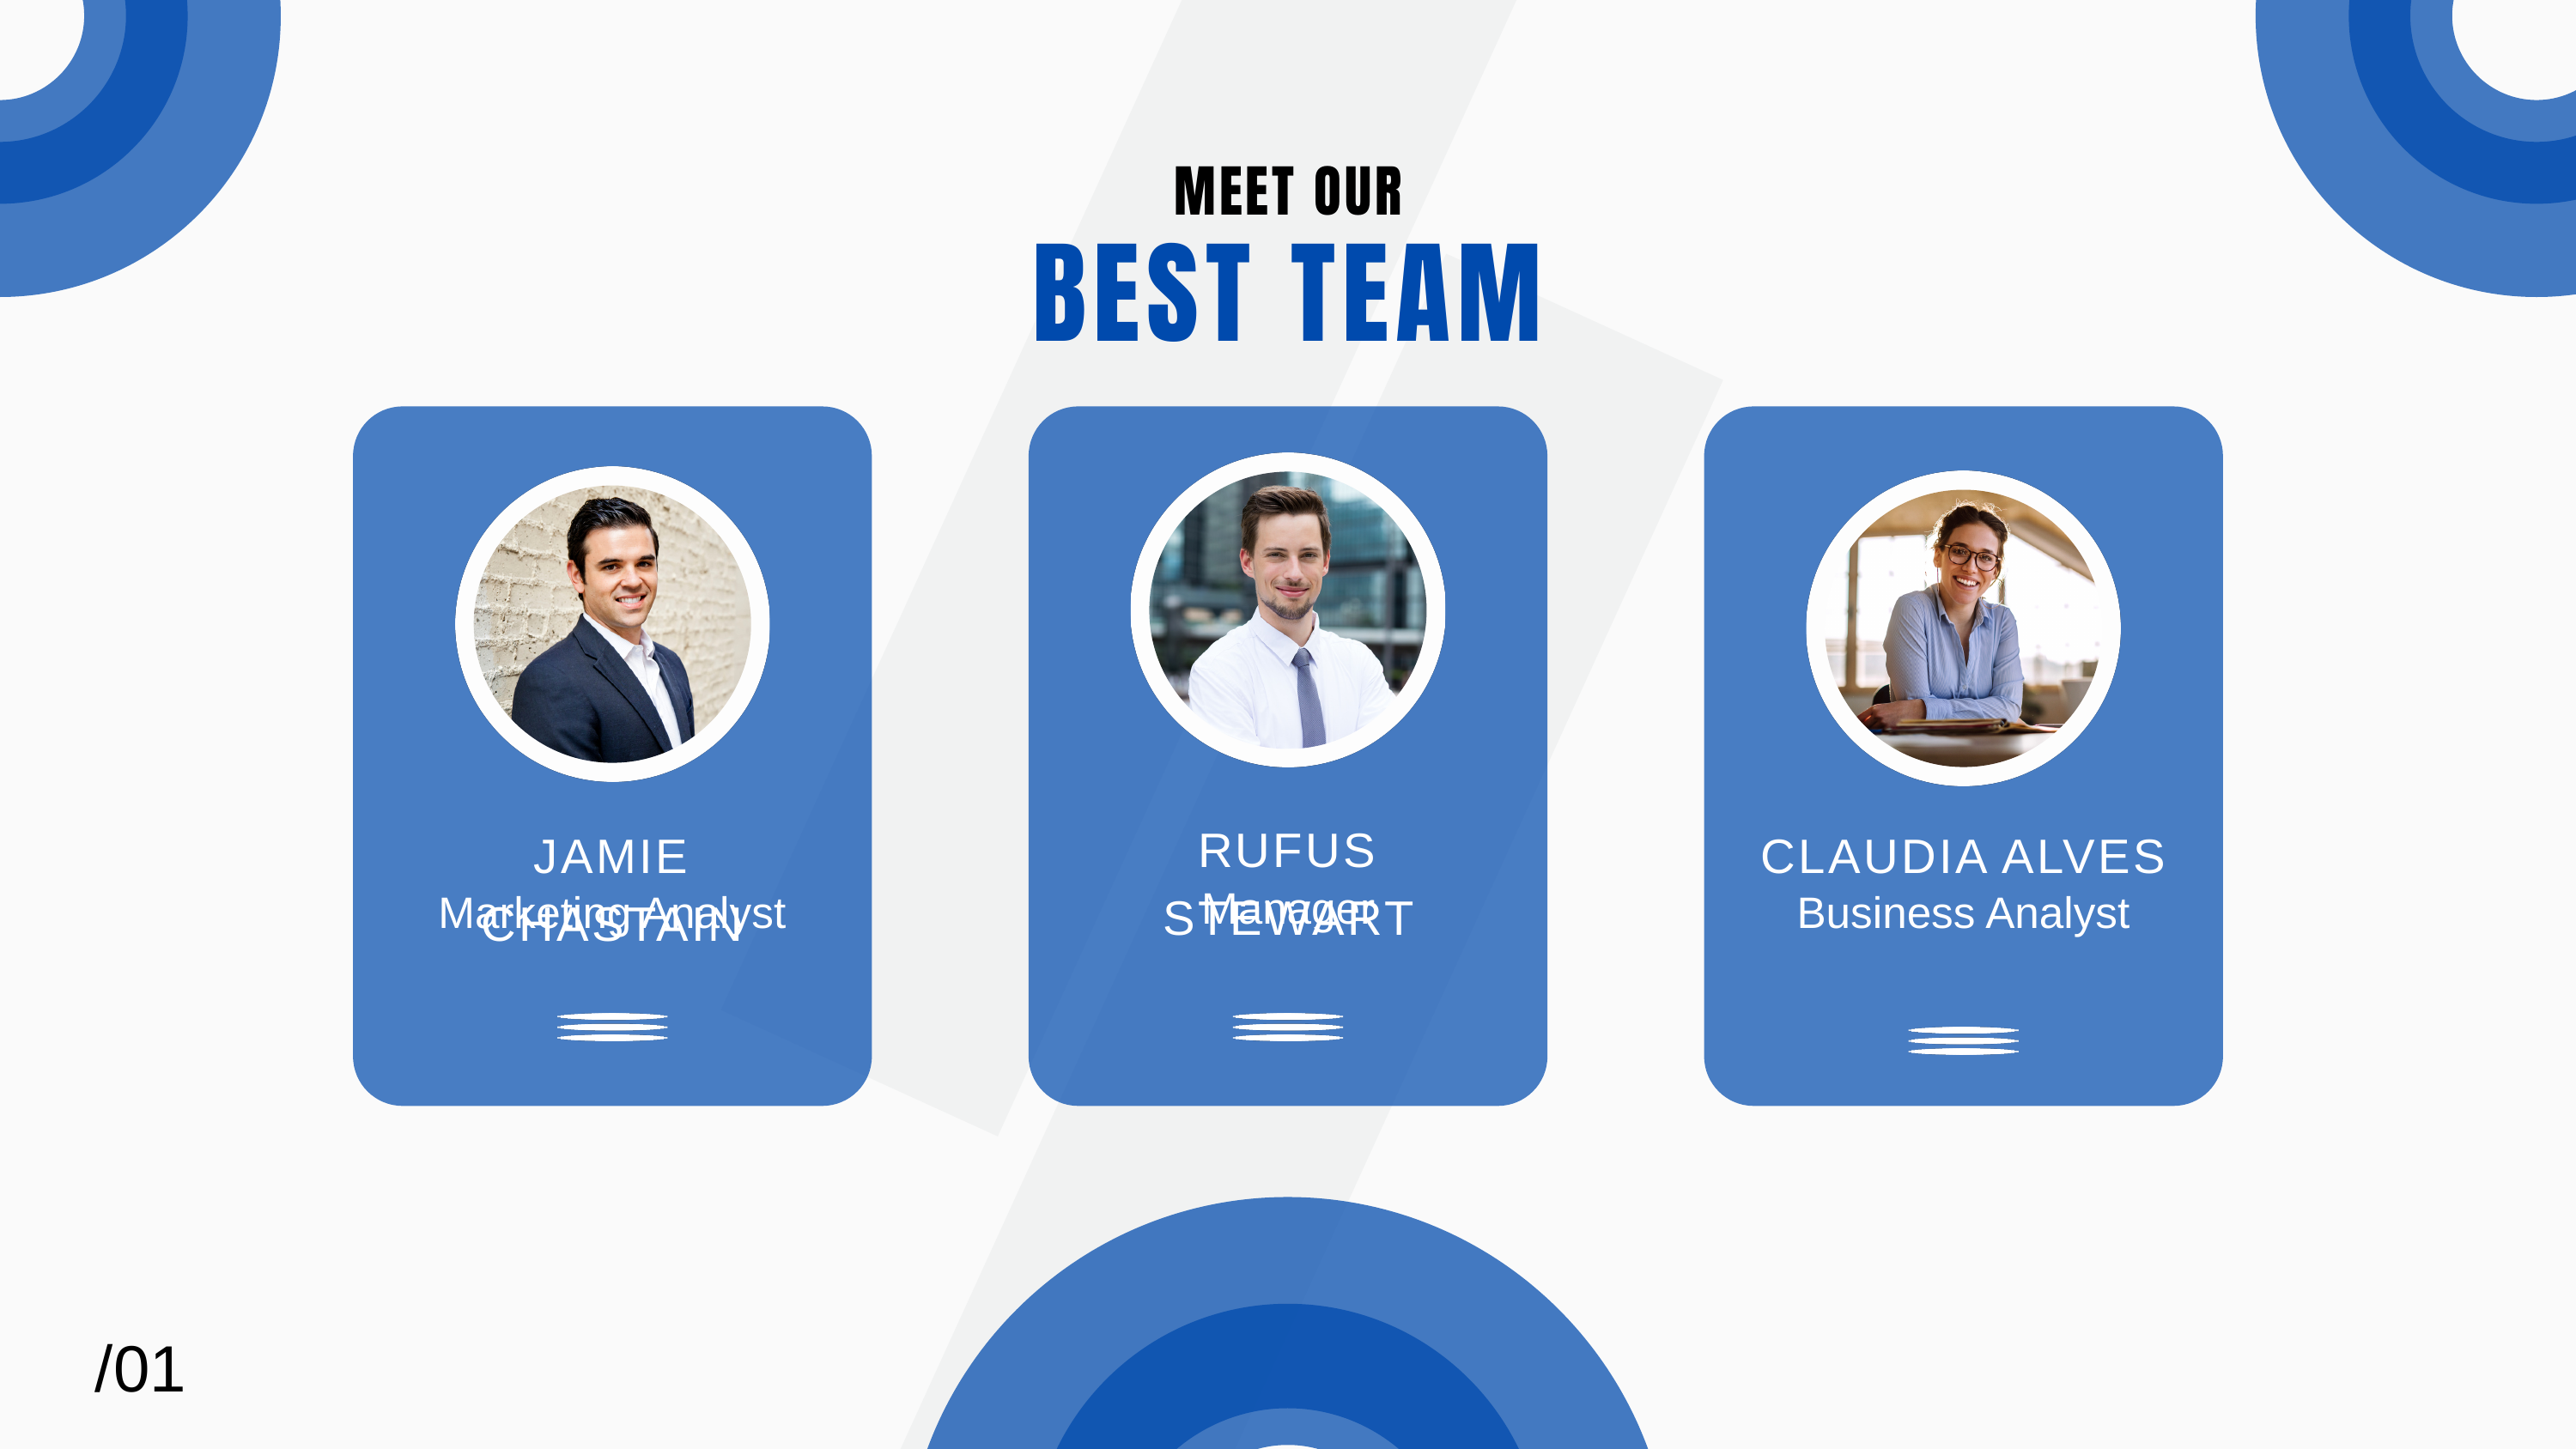

MEET OUR
BEST TEAM

RUFUS STEWART
JAMIE CHASTAIN
CLAUDIA ALVES
Manager
Marketing Analyst
Business Analyst

/01